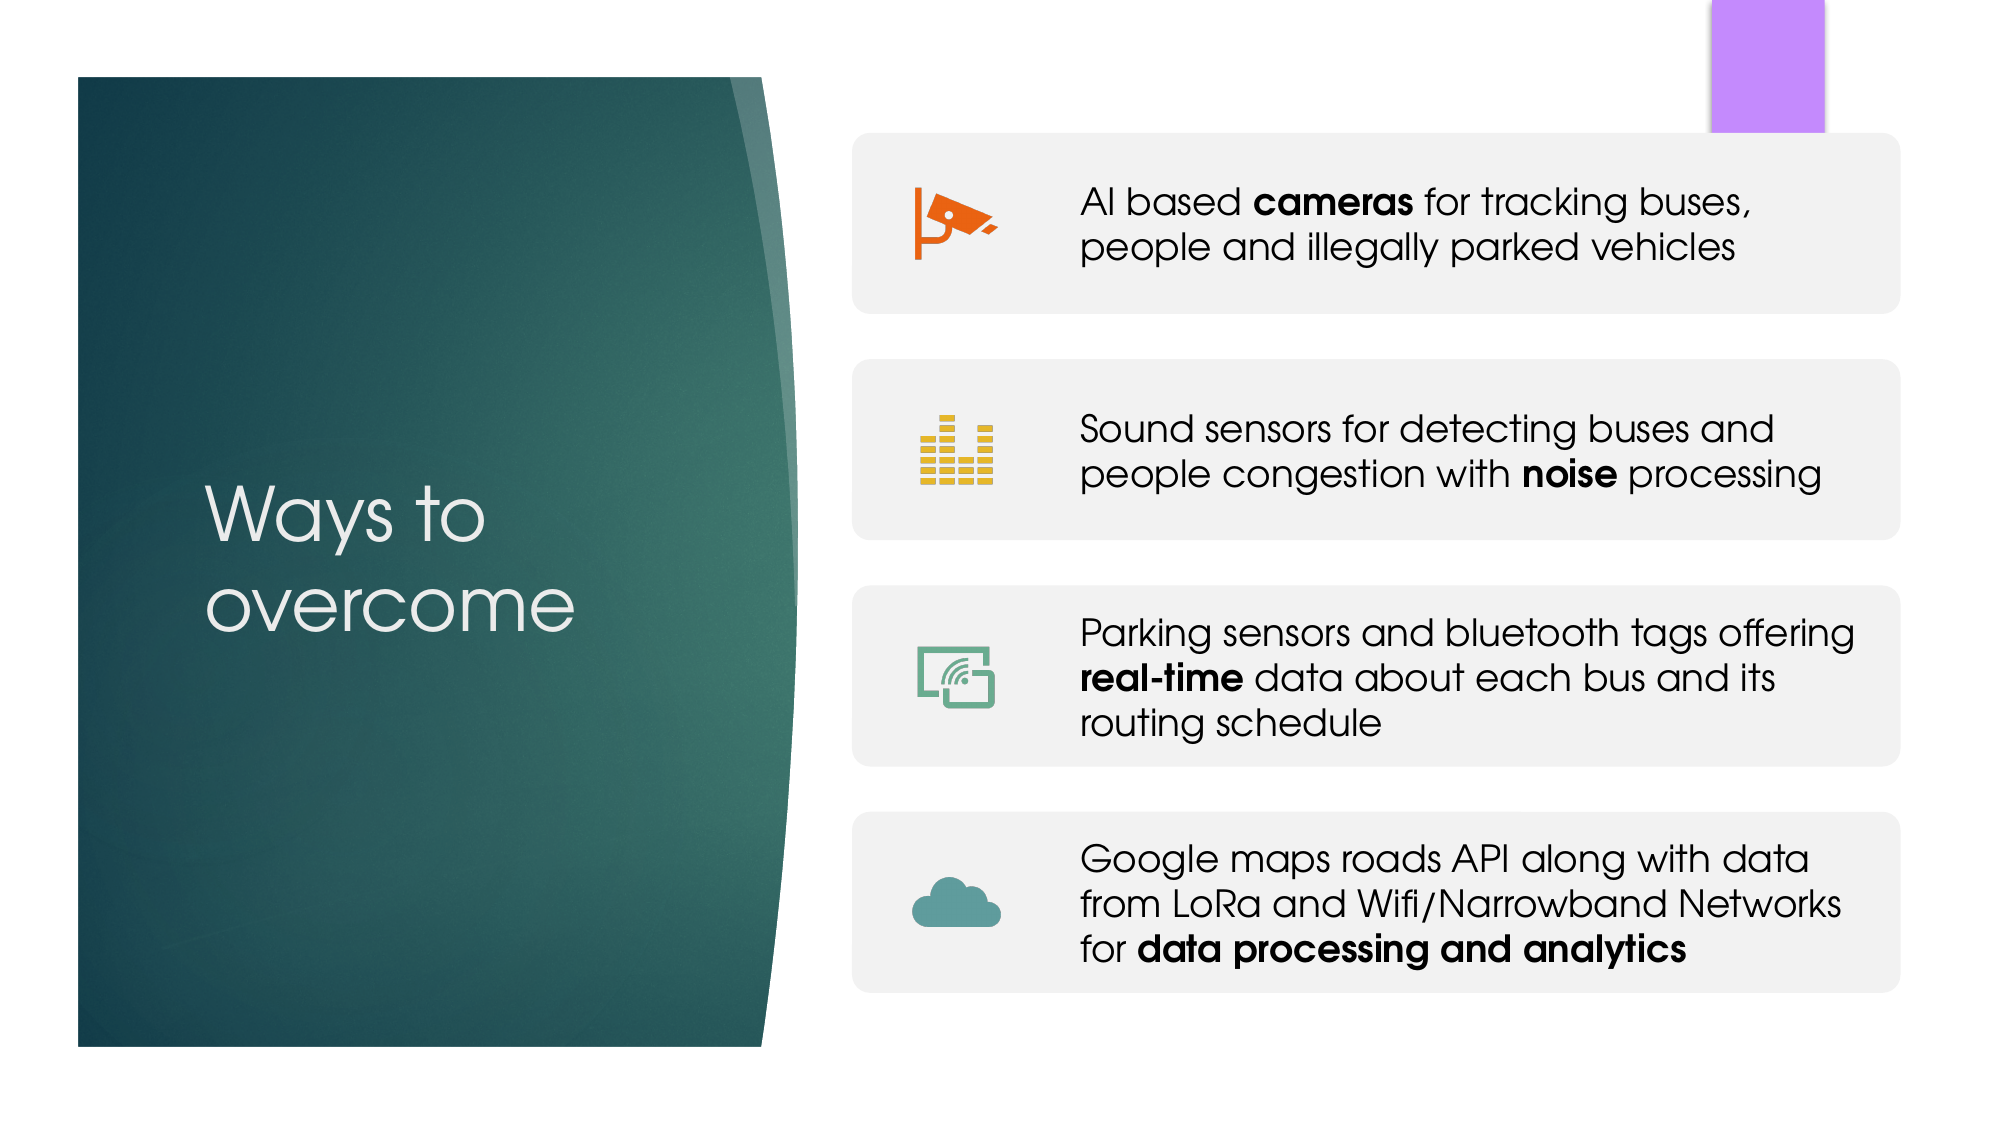

AI based cameras for tracking buses, people and illegally parked vehicles
Sound sensors for detecting buses and people congestion with noise processing
Parking sensors and bluetooth tags offering real-time data about each bus and its routing schedule
Google maps roads API along with data from LoRa and Wifi/Narrowband Networks for data processing and analytics
# Ways to overcome